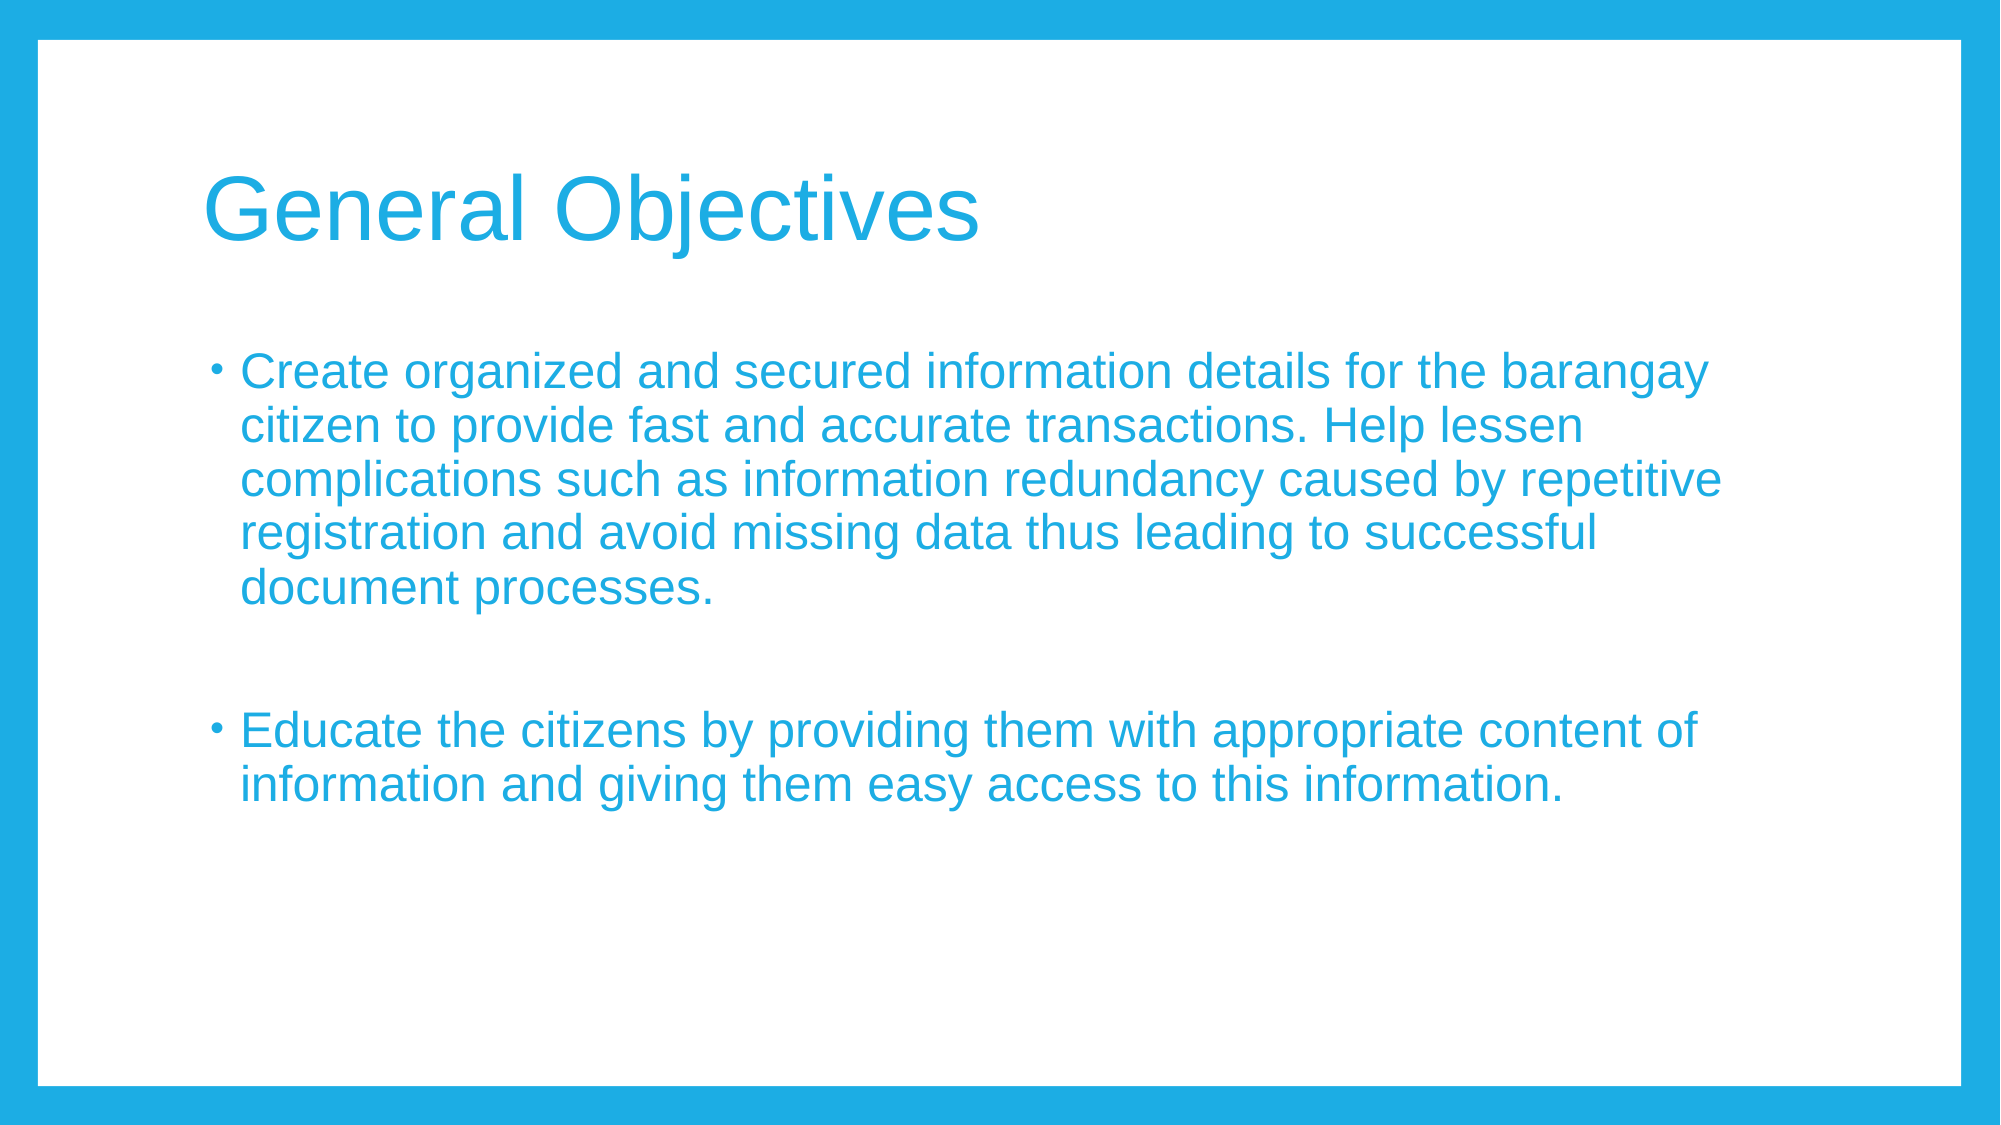

# General Objectives
Create organized and secured information details for the barangay citizen to provide fast and accurate transactions. Help lessen complications such as information redundancy caused by repetitive registration and avoid missing data thus leading to successful document processes.
Educate the citizens by providing them with appropriate content of information and giving them easy access to this information.